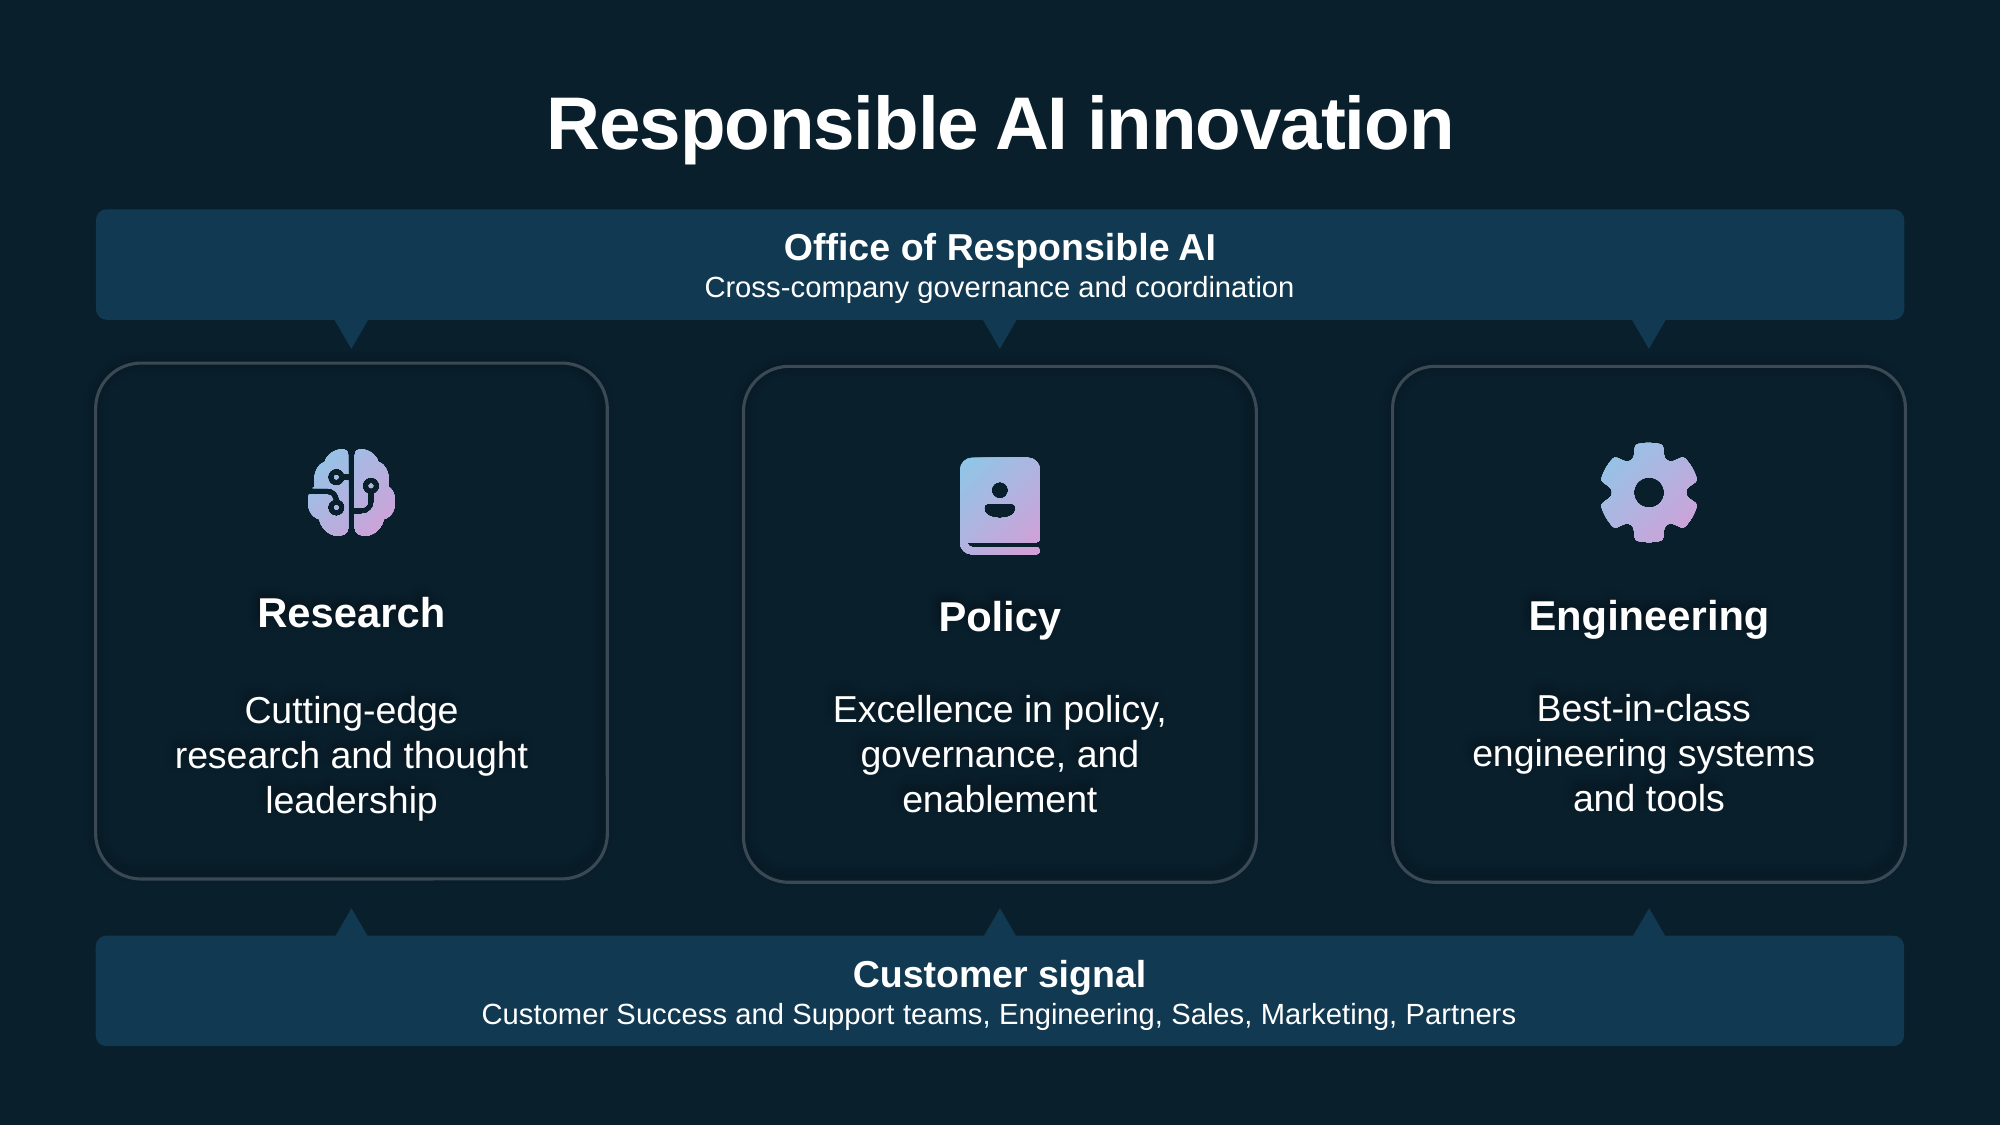

# Responsible AI innovation

Office of Responsible AI
Cross-company governance and coordination
Research

Cutting-edge
research and thought leadership
Policy

Excellence in policy, governance, and enablement

Engineering

Best-in-class
engineering systems
and tools

Customer signal
Customer Success and Support teams, Engineering, Sales, Marketing, Partners